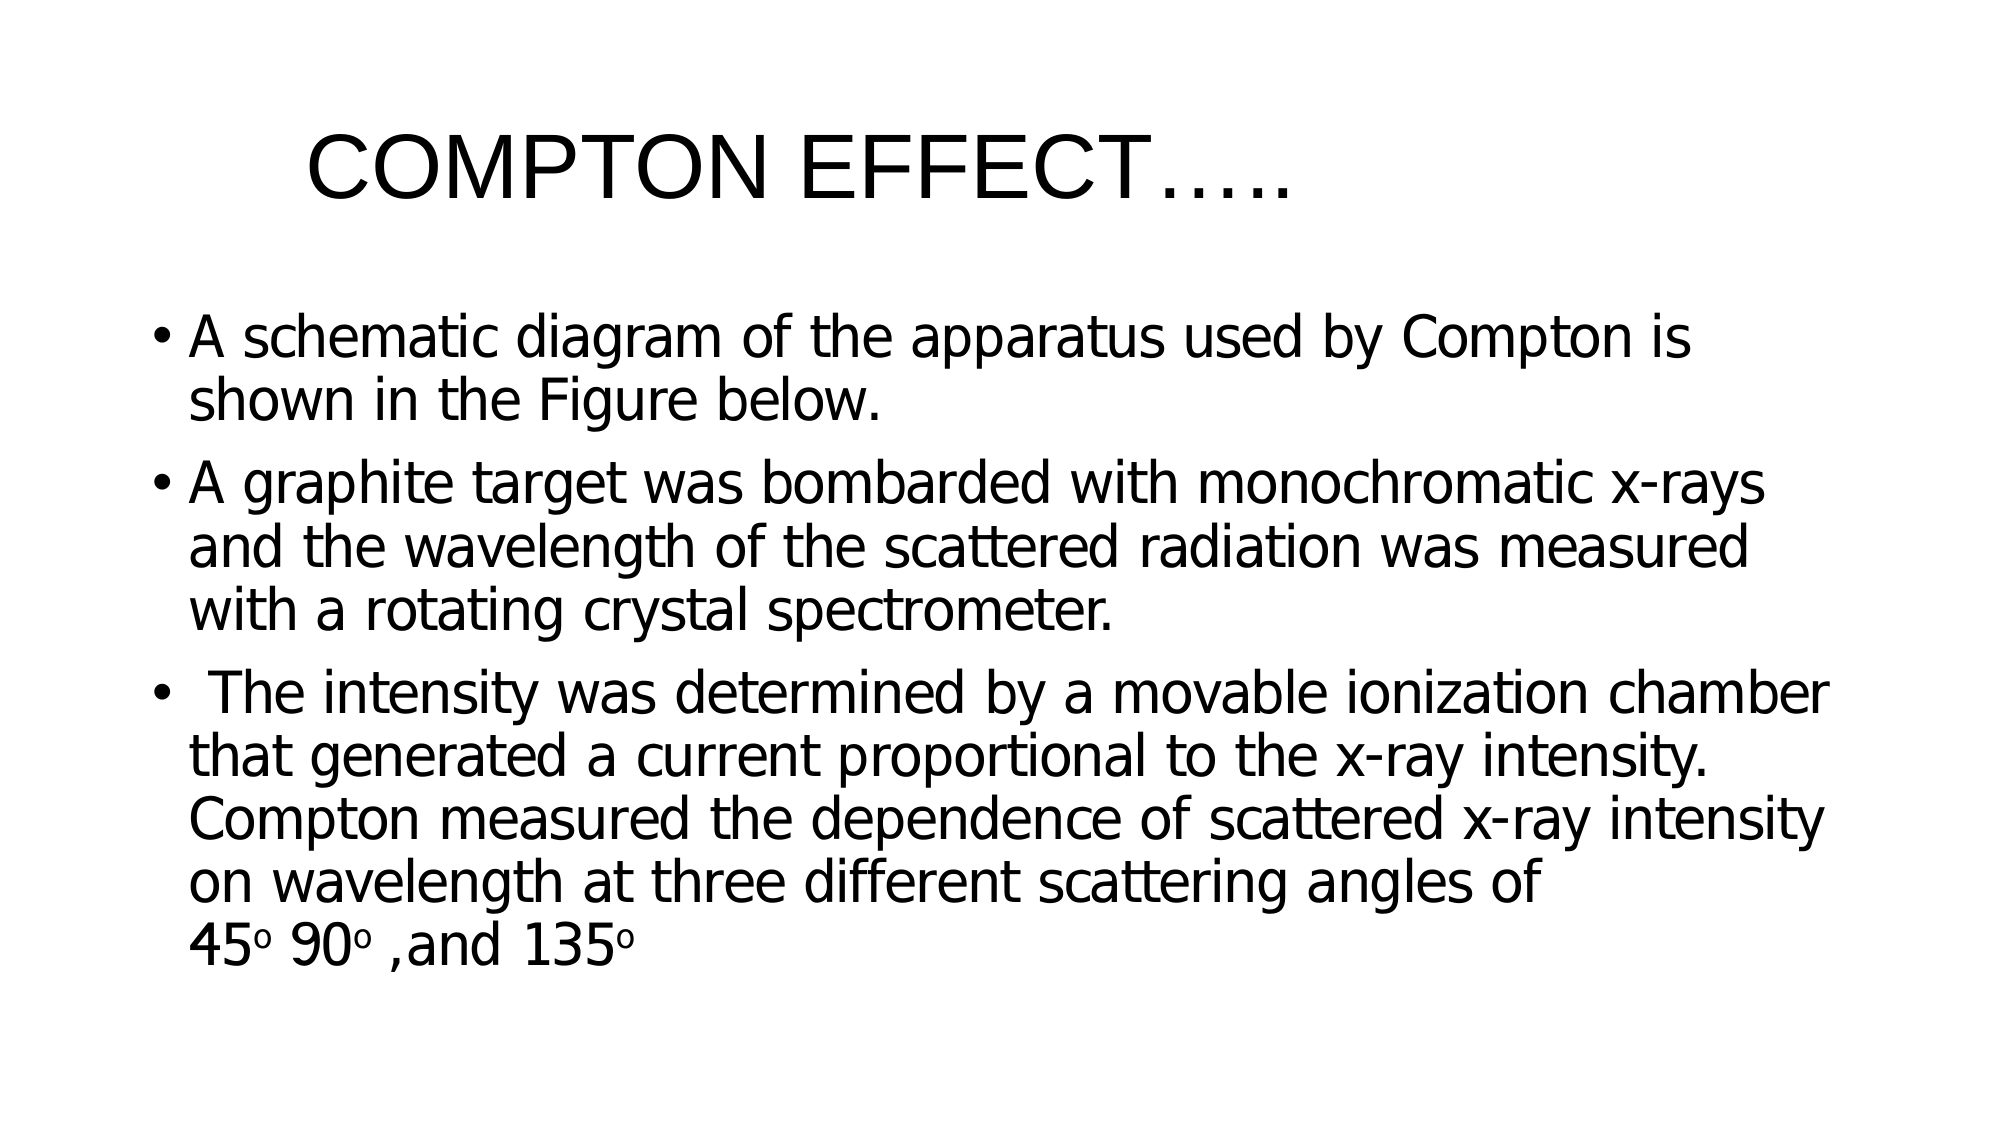

# COMPTON EFFECT…..
A schematic diagram of the apparatus used by Compton is shown in the Figure below.
A graphite target was bombarded with monochromatic x-rays and the wavelength of the scattered radiation was measured with a rotating crystal spectrometer.
 The intensity was determined by a movable ionization chamber that generated a current proportional to the x-ray intensity. Compton measured the dependence of scattered x-ray intensity on wavelength at three different scattering angles of 45o 90o ,and 135o